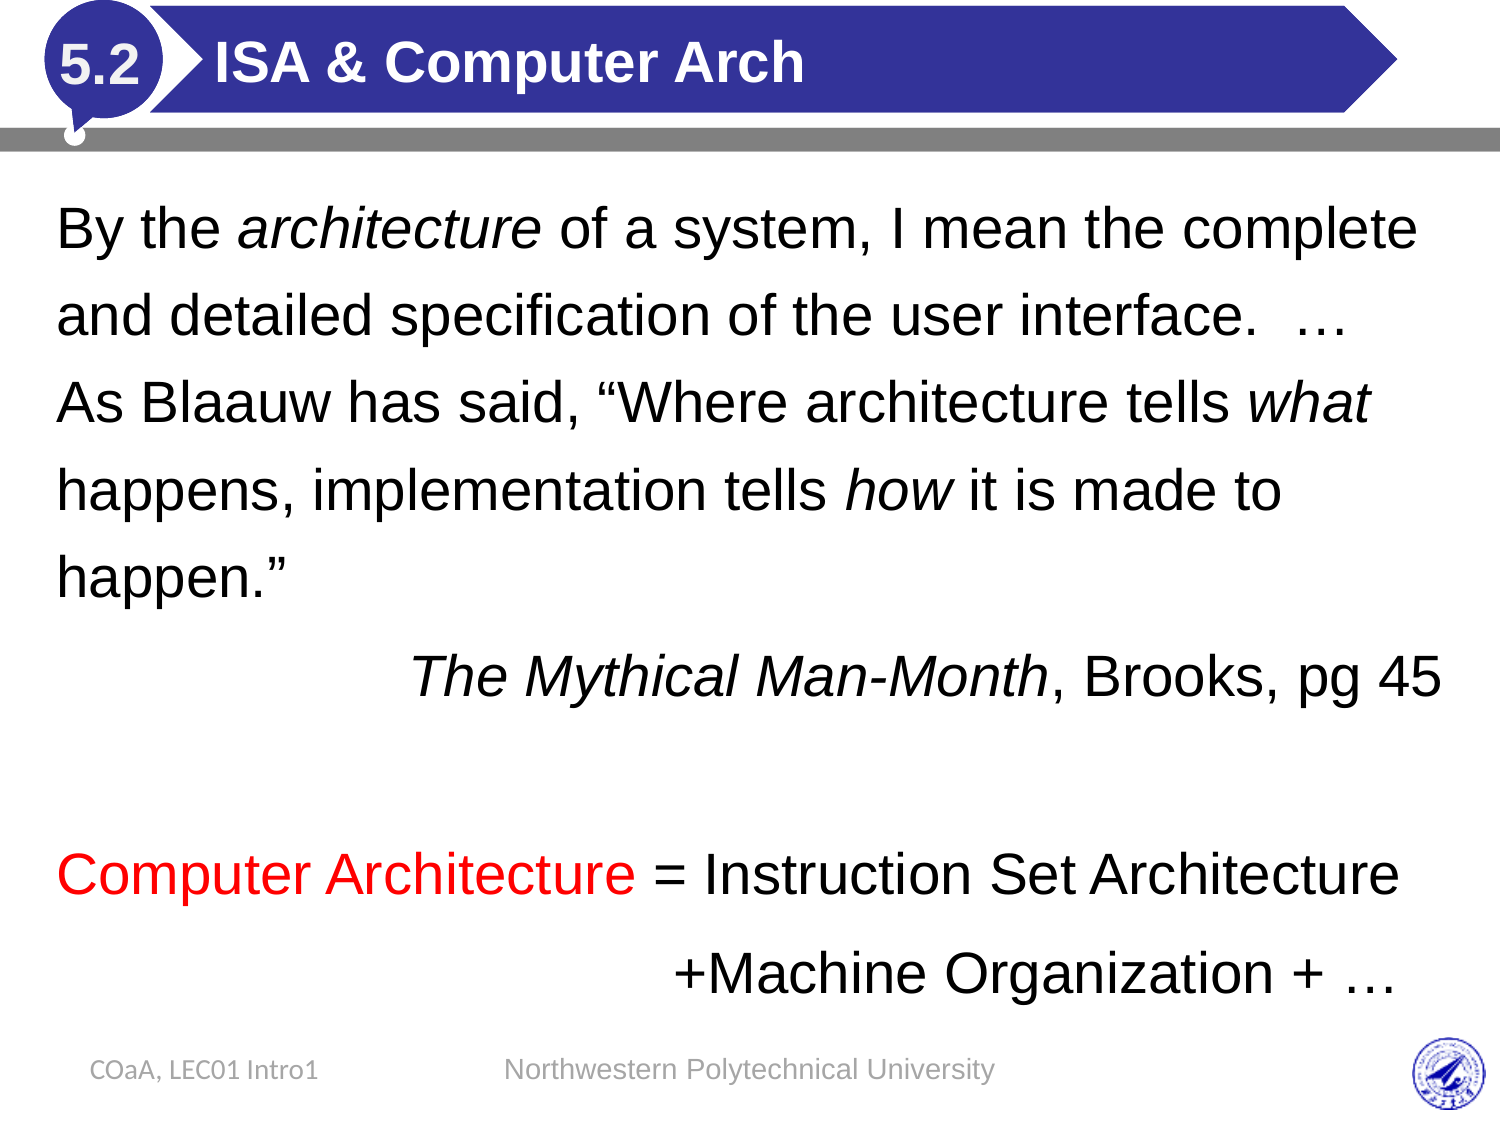

# ISA & Computer Arch
5.2
By the architecture of a system, I mean the complete and detailed specification of the user interface.  …  As Blaauw has said, “Where architecture tells what happens, implementation tells how it is made to happen.”
The Mythical Man-Month, Brooks, pg 45

Computer Architecture = Instruction Set Architecture
                                      +Machine Organization + …
COaA, LEC01 Intro1
Northwestern Polytechnical University
56